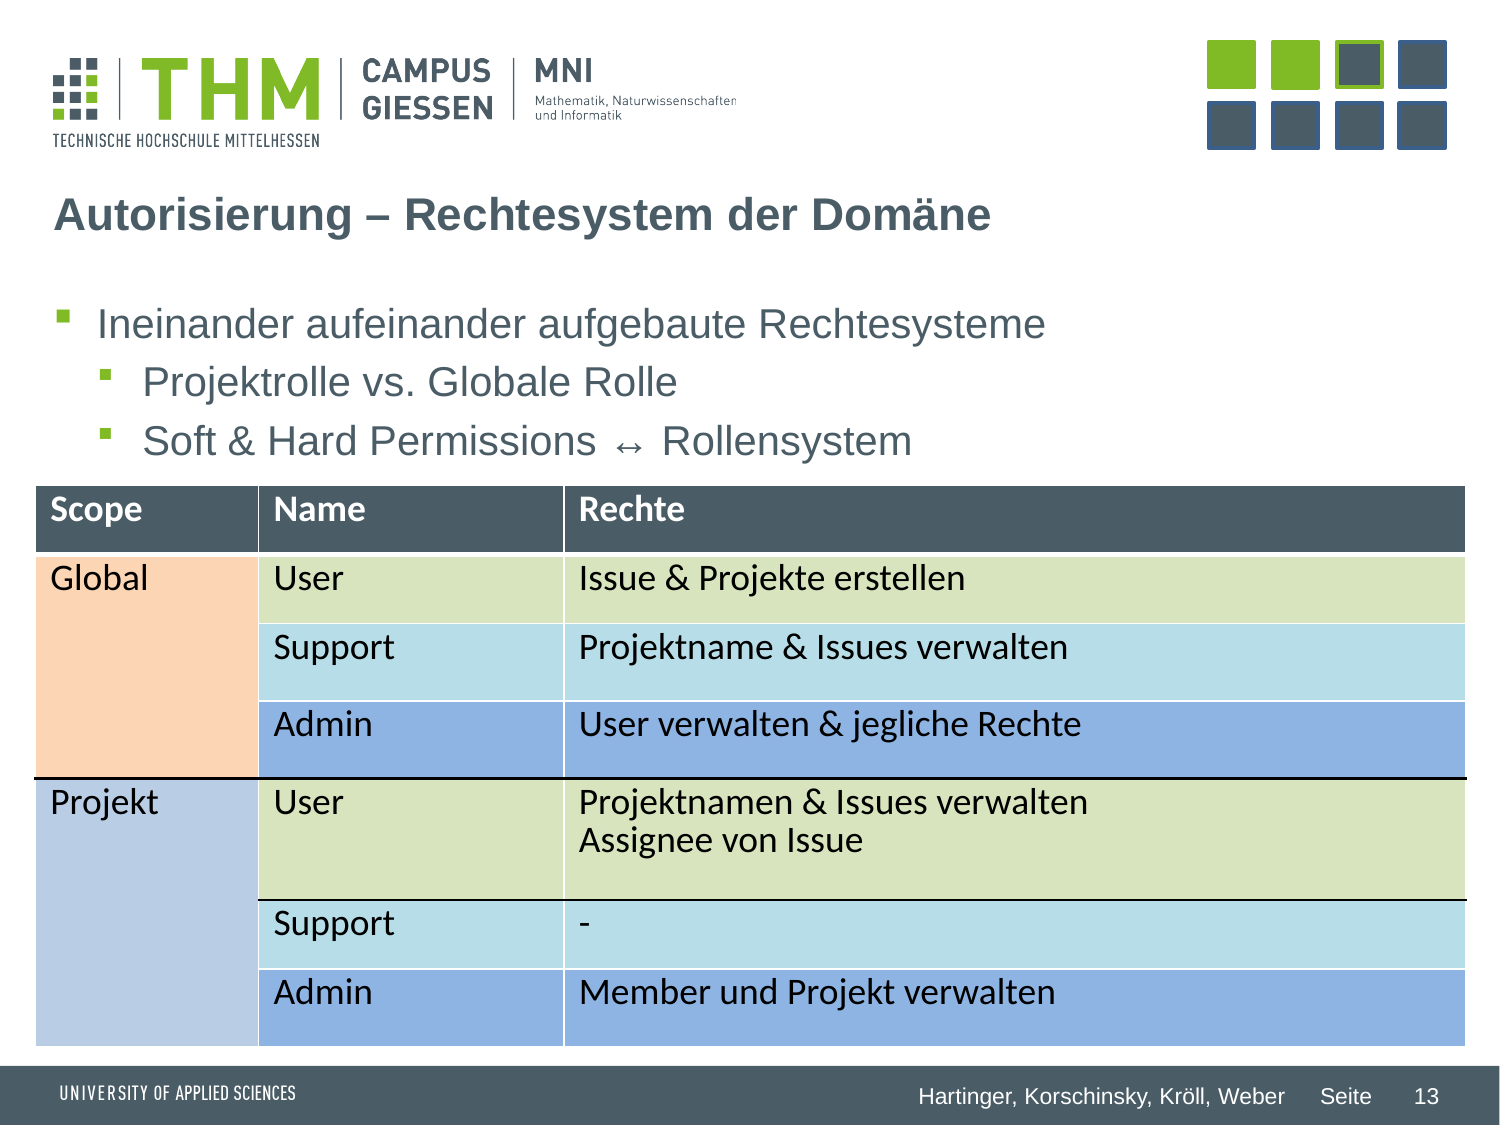

# Autorisierung – Rechtesystem der Domäne
Ineinander aufeinander aufgebaute Rechtesysteme
Projektrolle vs. Globale Rolle
Soft & Hard Permissions ↔ Rollensystem
| Scope | Name | Rechte |
| --- | --- | --- |
| Global | User | Issue & Projekte erstellen |
|  | Support | Projektname & Issues verwalten |
|  | Admin | User verwalten & jegliche Rechte |
| Projekt | User | Projektnamen & Issues verwalten Assignee von Issue |
|  | Support | - |
|  | Admin | Member und Projekt verwalten |
13